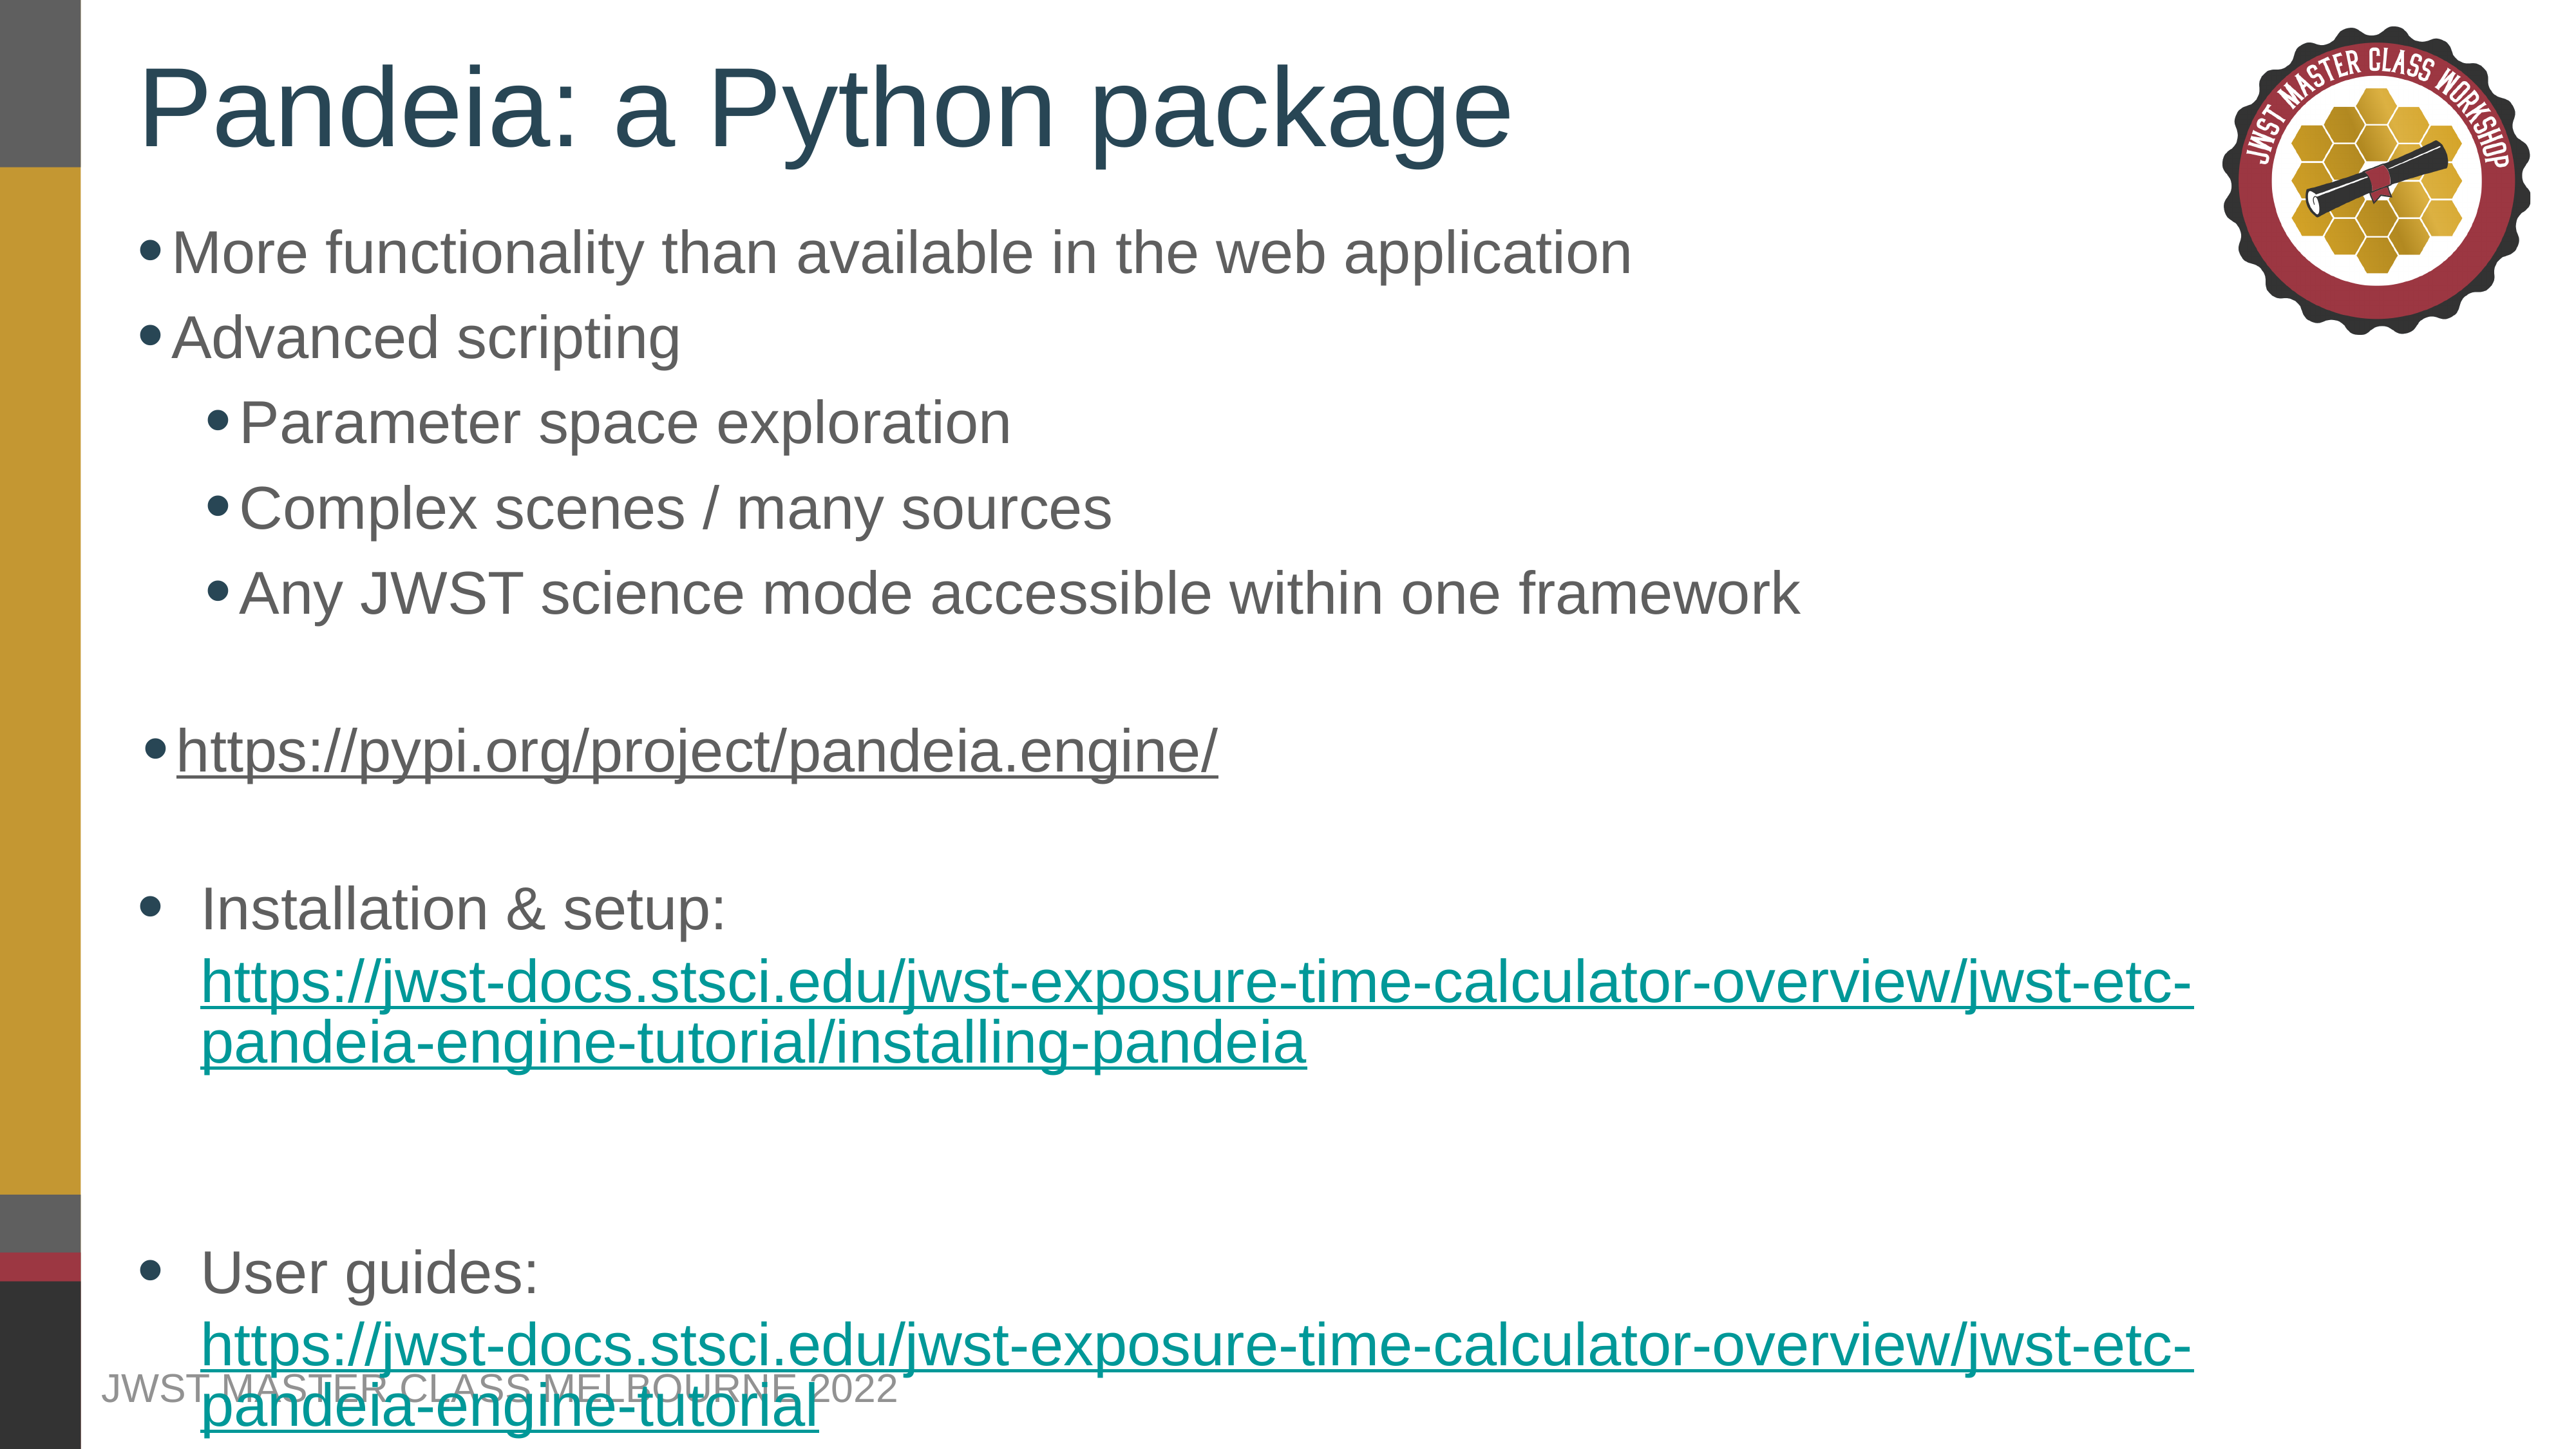

# Pandeia: a Python package
More functionality than available in the web application
Advanced scripting
Parameter space exploration
Complex scenes / many sources
Any JWST science mode accessible within one framework
https://pypi.org/project/pandeia.engine/
Installation & setup:  https://jwst-docs.stsci.edu/jwst-exposure-time-calculator-overview/jwst-etc-pandeia-engine-tutorial/installing-pandeia
User guides:  https://jwst-docs.stsci.edu/jwst-exposure-time-calculator-overview/jwst-etc-pandeia-engine-tutorial